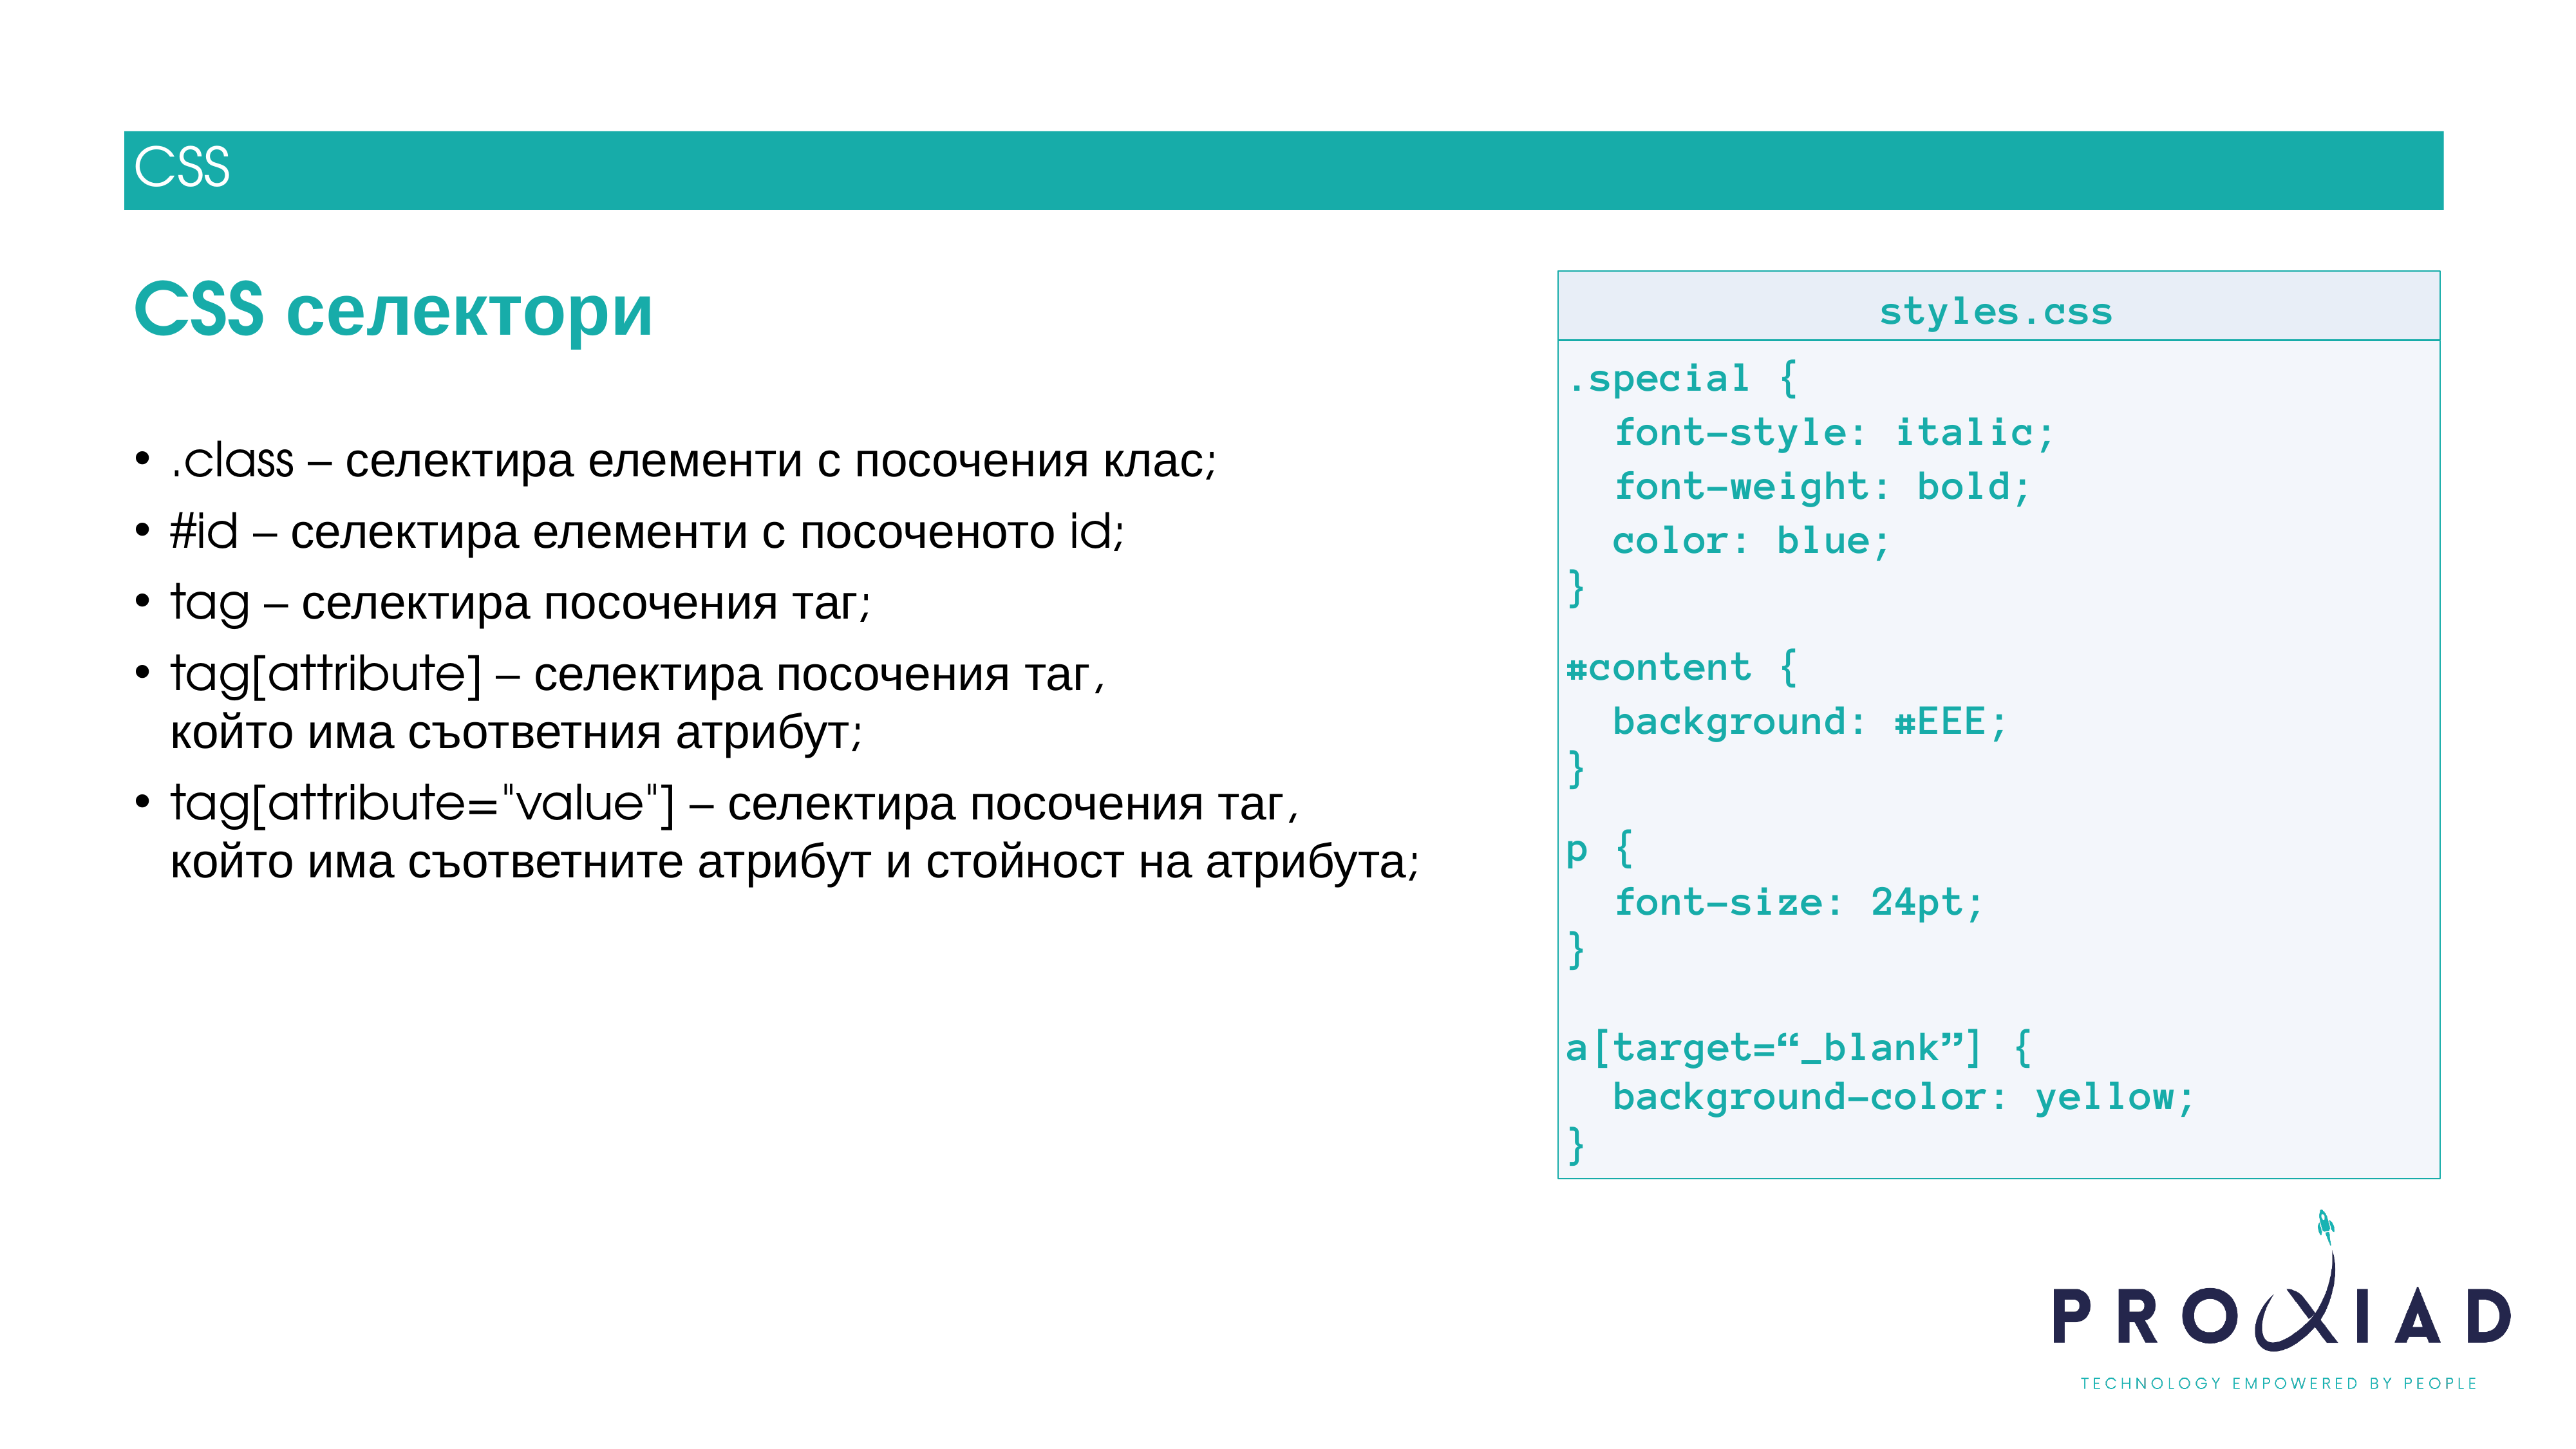

CSS
CSS селектори
styles.css
.special {
  font-style: italic;
  font-weight: bold;
  color: blue;
}
#content {
  background: #EEE;
}
p {
  font-size: 24pt;
}

а[target=“_blank”] {
  background-color: yellow;
}
.class – селектира елементи с посочения клас;
#id – селектира елементи с посоченото id;
tag – селектира посочения таг;
tag[attribute] – селектира посочения таг,
който има съответния атрибут;
tag[attribute="value"] – селектира посочения таг,
който има съответните атрибут и стойност на атрибута;